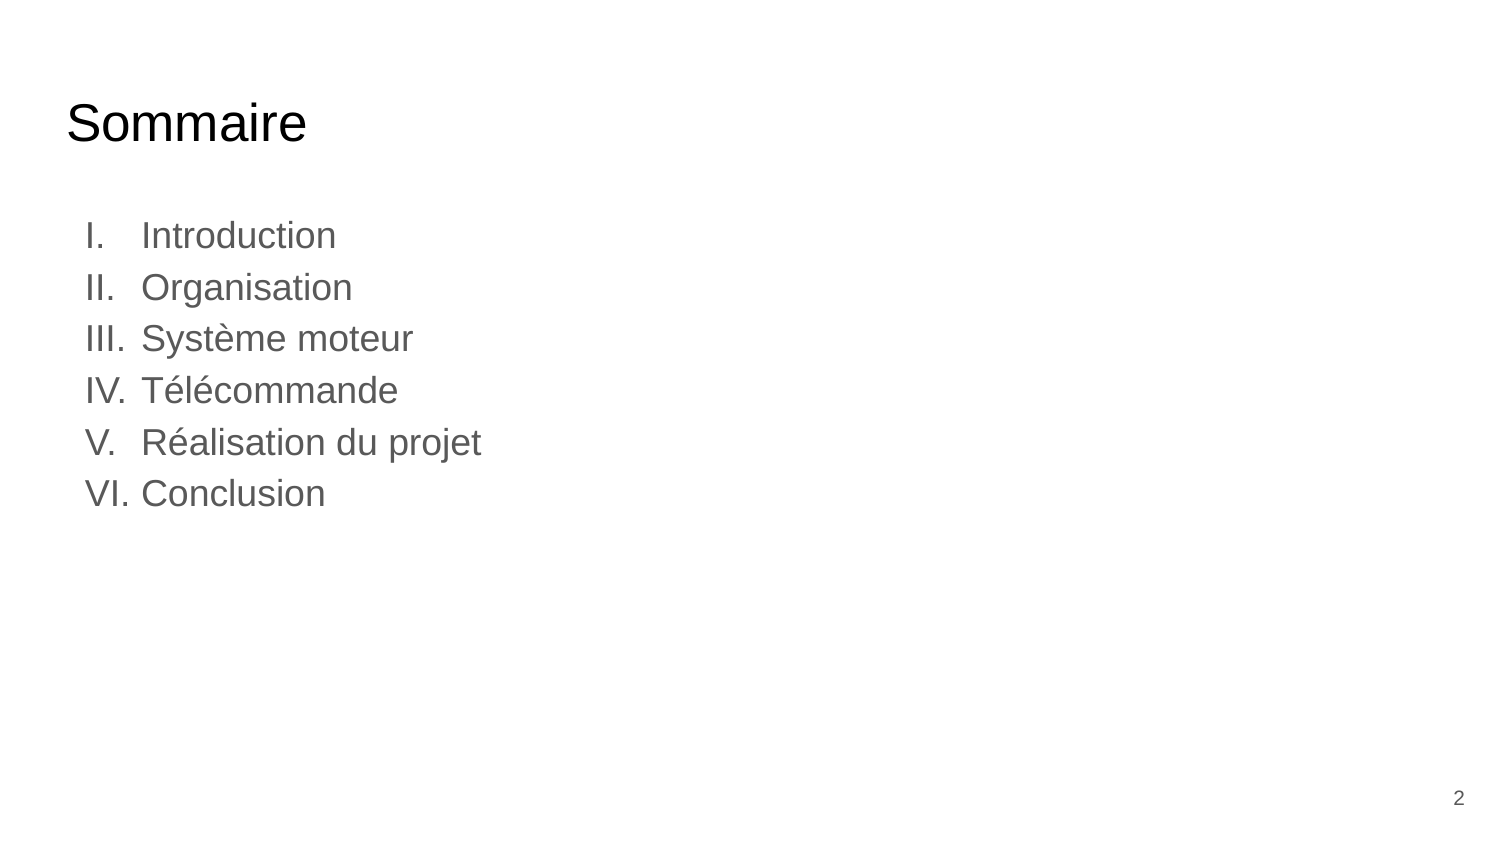

# Sommaire
Introduction
Organisation
Système moteur
Télécommande
Réalisation du projet
Conclusion
2